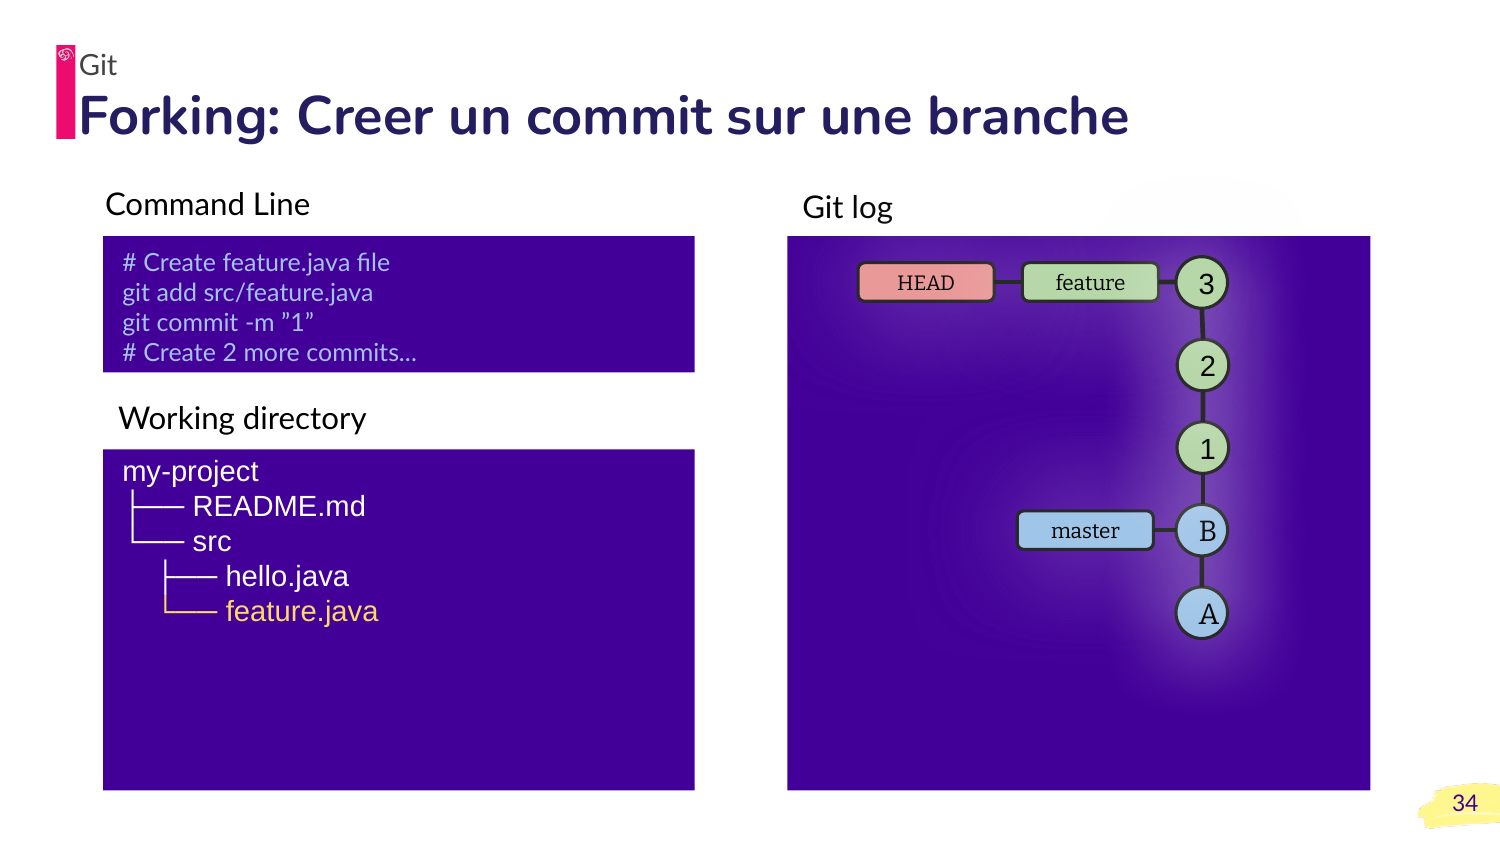

Git
# Forking: Creer un commit sur une branche

Command Line
Git log

3
HEAD
feature
# Create feature.java file git add src/feature.java git commit -m ”1” # Create 2 more commits...

2
Working Directory
Working directory
1
my-project
├── README.md
└── src
    ├── hello.java
    └── feature.java

B
master
A
34